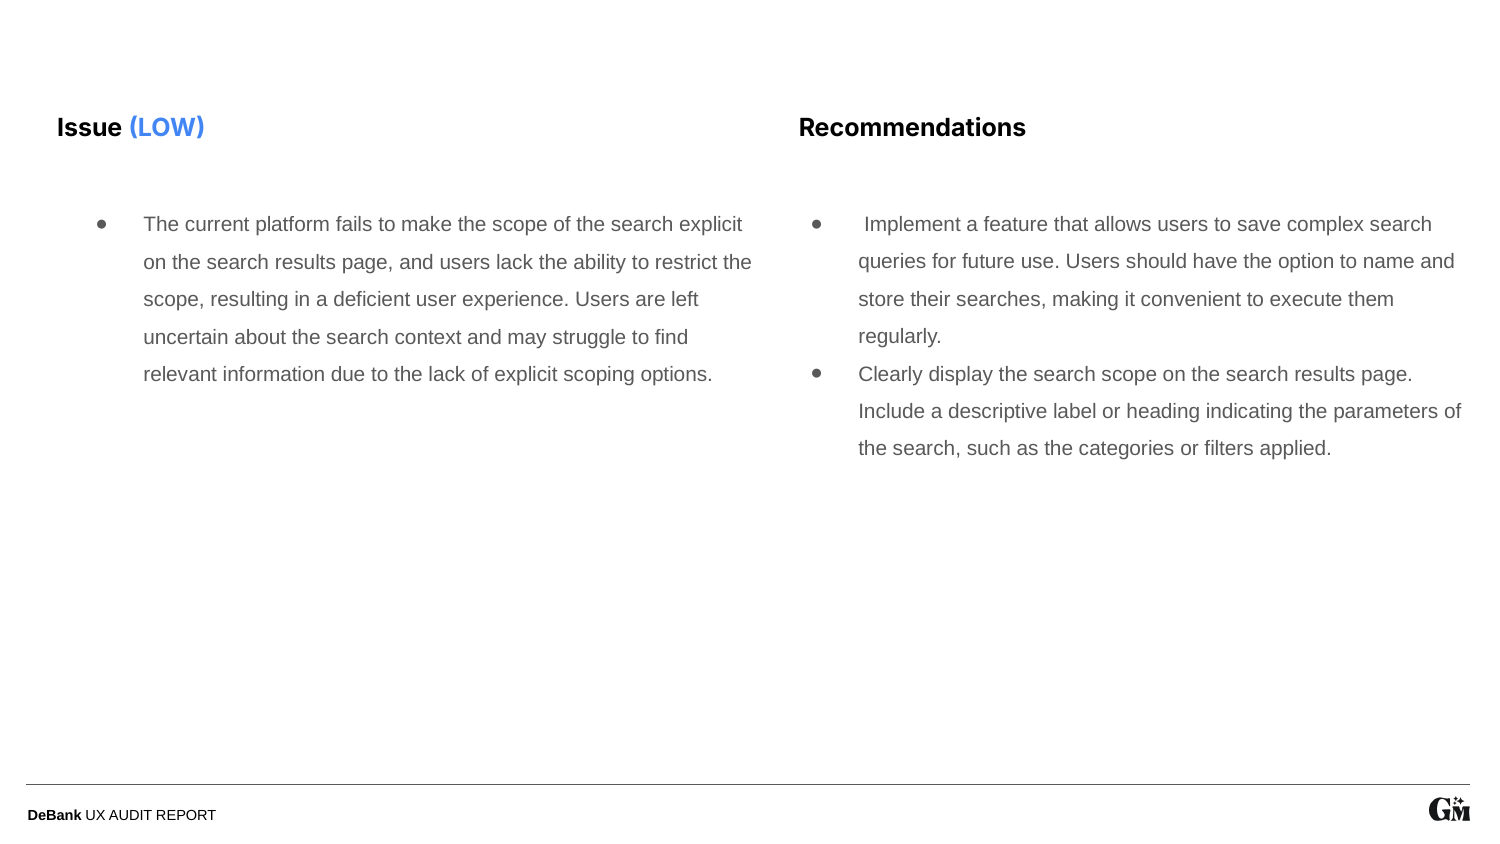

Recommendations
Issue (LOW)
 Implement a feature that allows users to save complex search queries for future use. Users should have the option to name and store their searches, making it convenient to execute them regularly.
Clearly display the search scope on the search results page. Include a descriptive label or heading indicating the parameters of the search, such as the categories or filters applied.
The current platform fails to make the scope of the search explicit on the search results page, and users lack the ability to restrict the scope, resulting in a deficient user experience. Users are left uncertain about the search context and may struggle to find relevant information due to the lack of explicit scoping options.